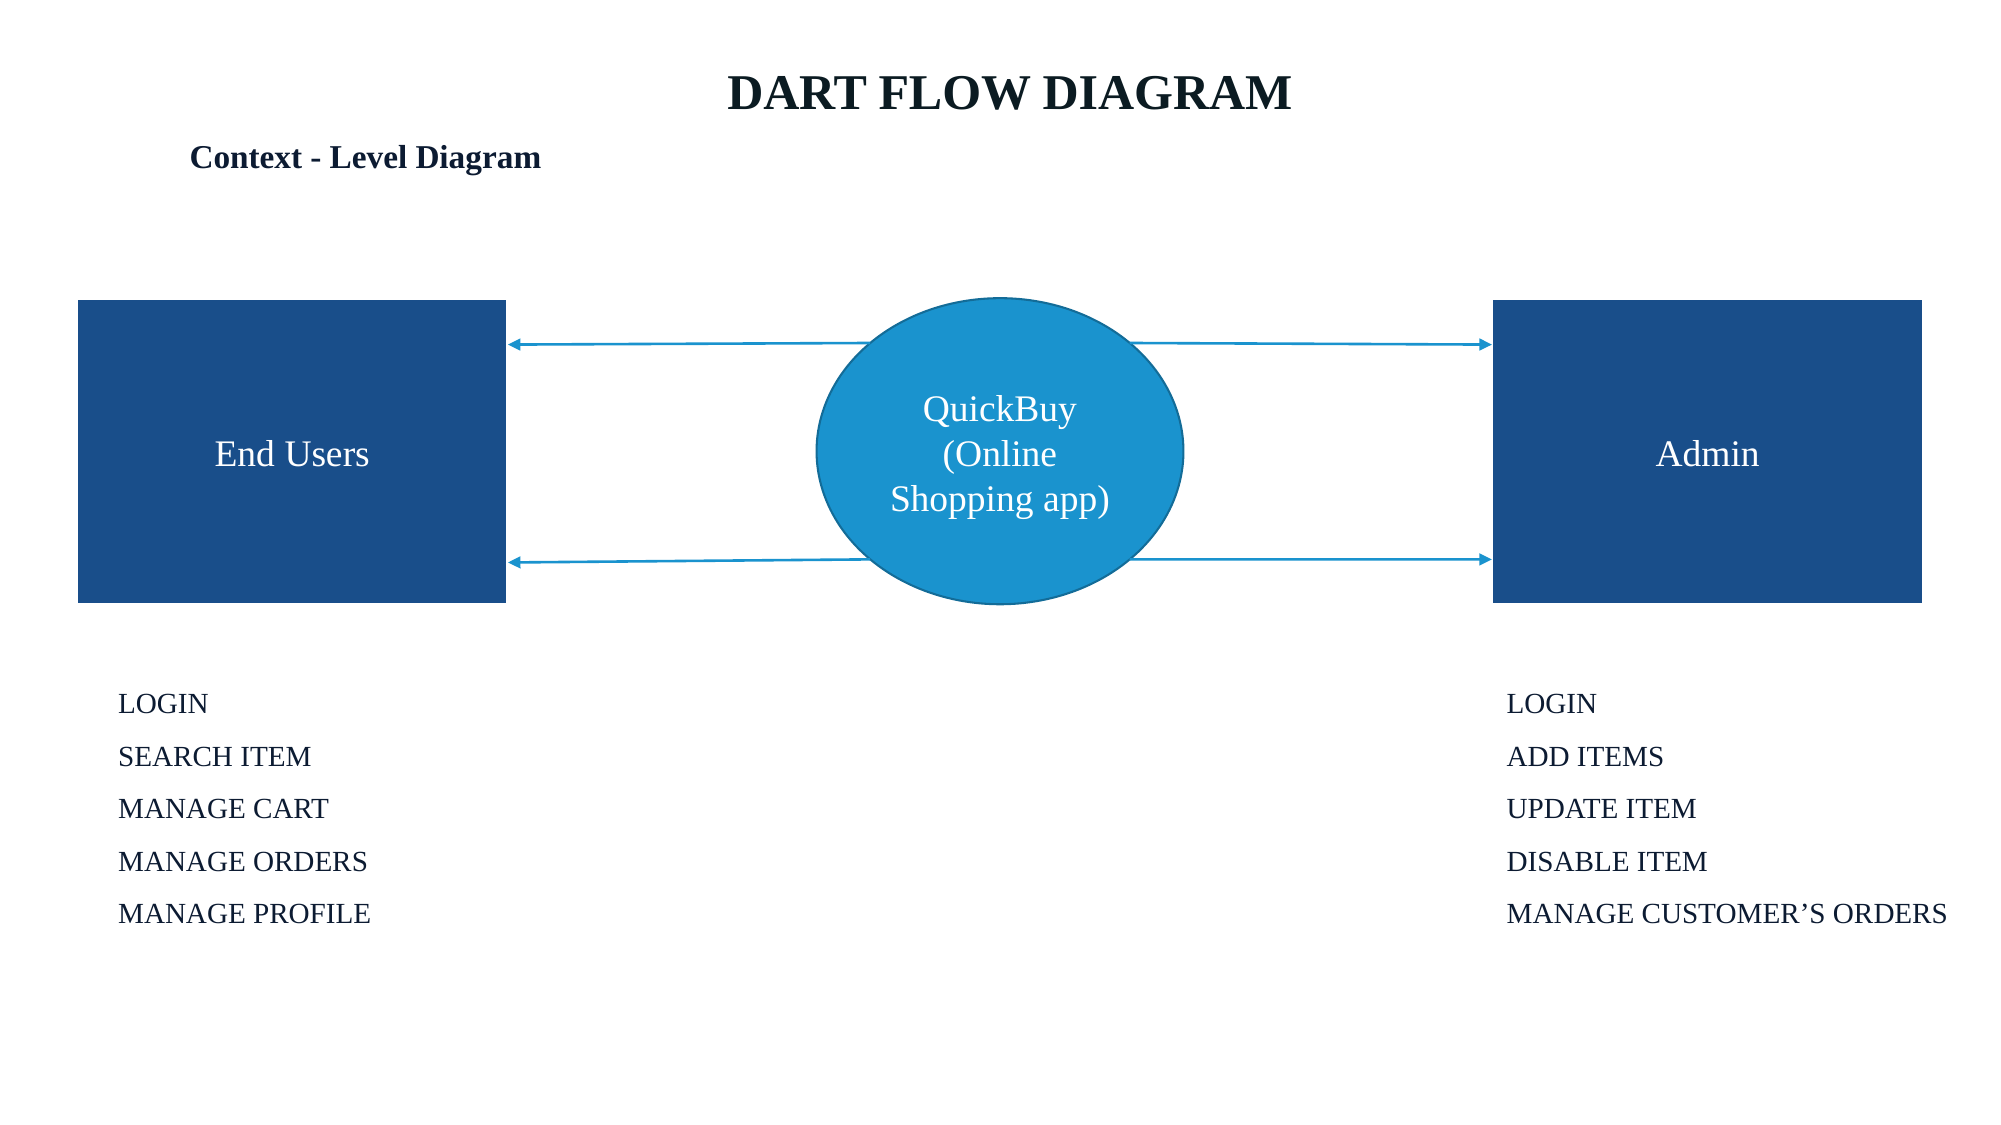

DART FLOW DIAGRAM
Context - Level Diagram
End Users
QuickBuy
(Online Shopping app)
Admin
LOGIN
SEARCH ITEM
MANAGE CART
MANAGE ORDERS
MANAGE PROFILE
LOGIN
ADD ITEMS
UPDATE ITEM
DISABLE ITEM
MANAGE CUSTOMER’S ORDERS